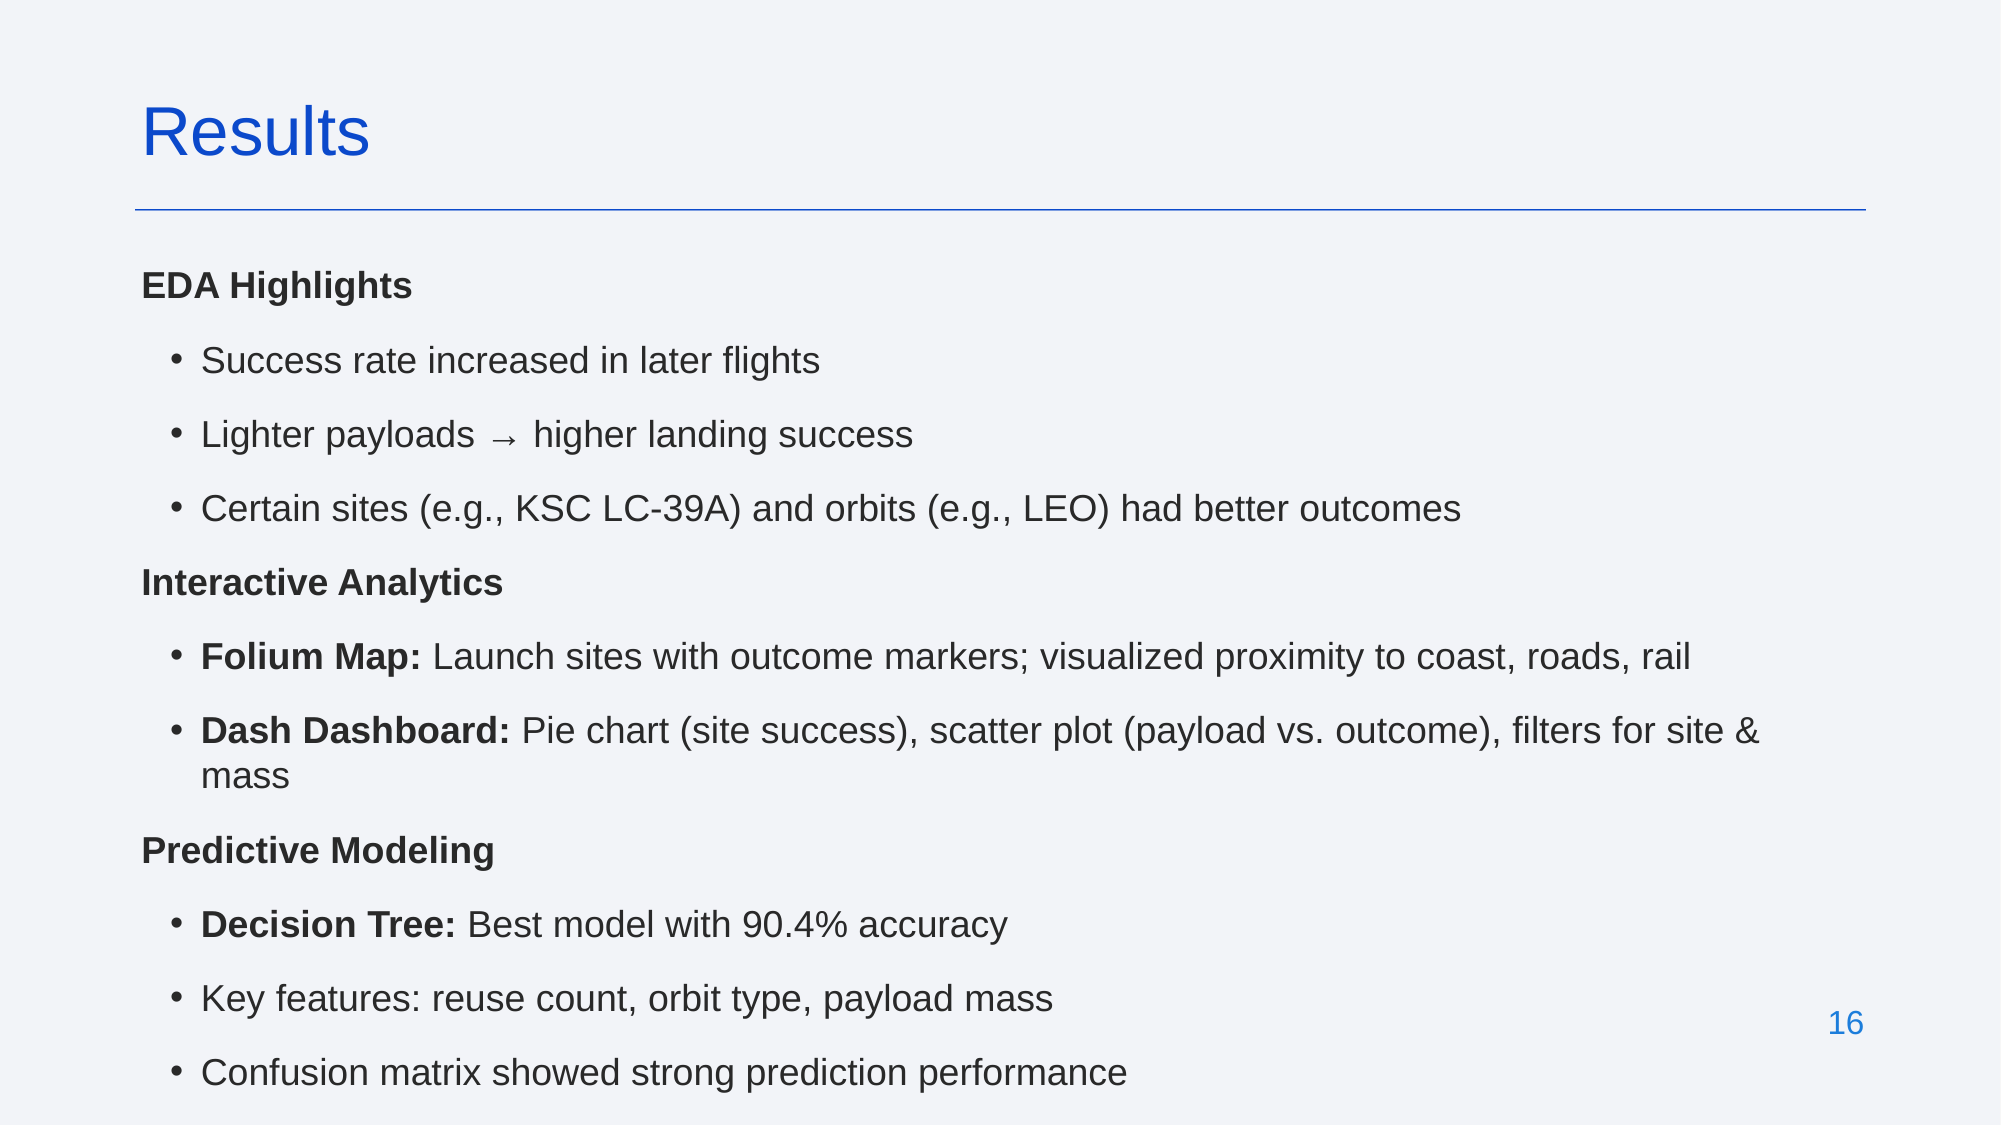

Results
EDA Highlights
Success rate increased in later flights
Lighter payloads → higher landing success
Certain sites (e.g., KSC LC-39A) and orbits (e.g., LEO) had better outcomes
Interactive Analytics
Folium Map: Launch sites with outcome markers; visualized proximity to coast, roads, rail
Dash Dashboard: Pie chart (site success), scatter plot (payload vs. outcome), filters for site & mass
Predictive Modeling
Decision Tree: Best model with 90.4% accuracy
Key features: reuse count, orbit type, payload mass
Confusion matrix showed strong prediction performance

16